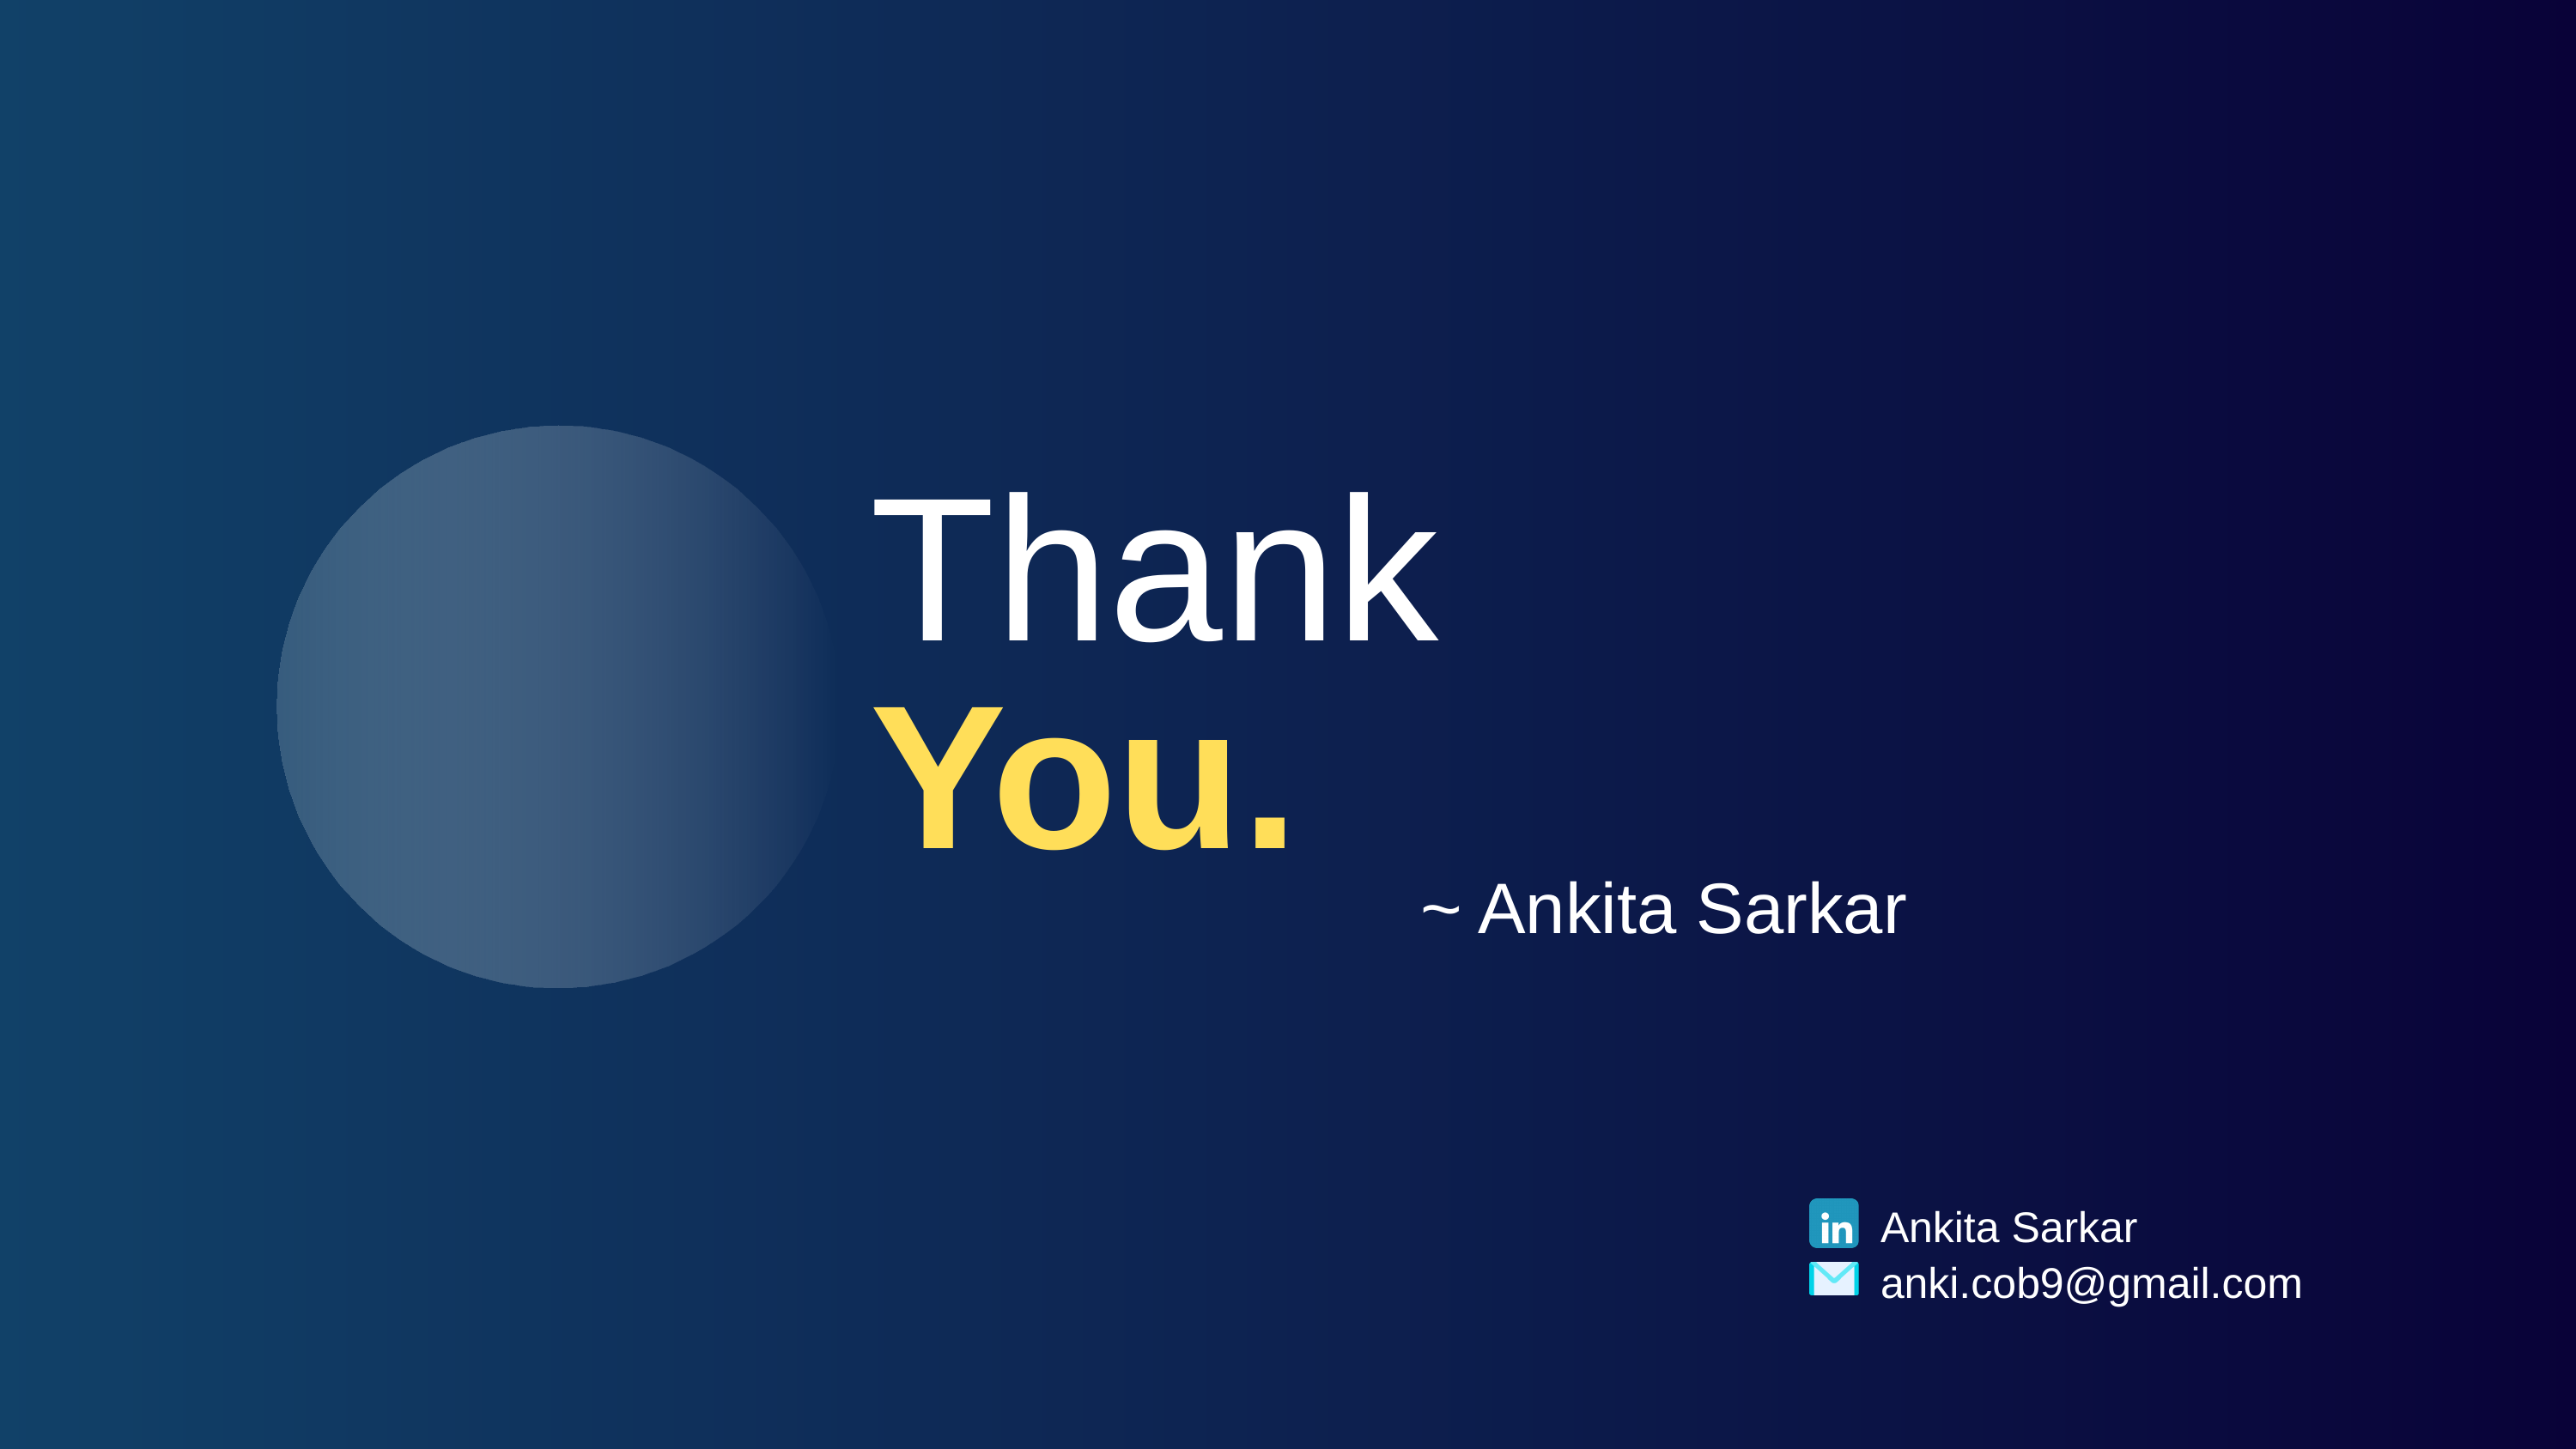

Thank

You.
~ Ankita Sarkar
Ankita Sarkar

anki.cob9@gmail.com